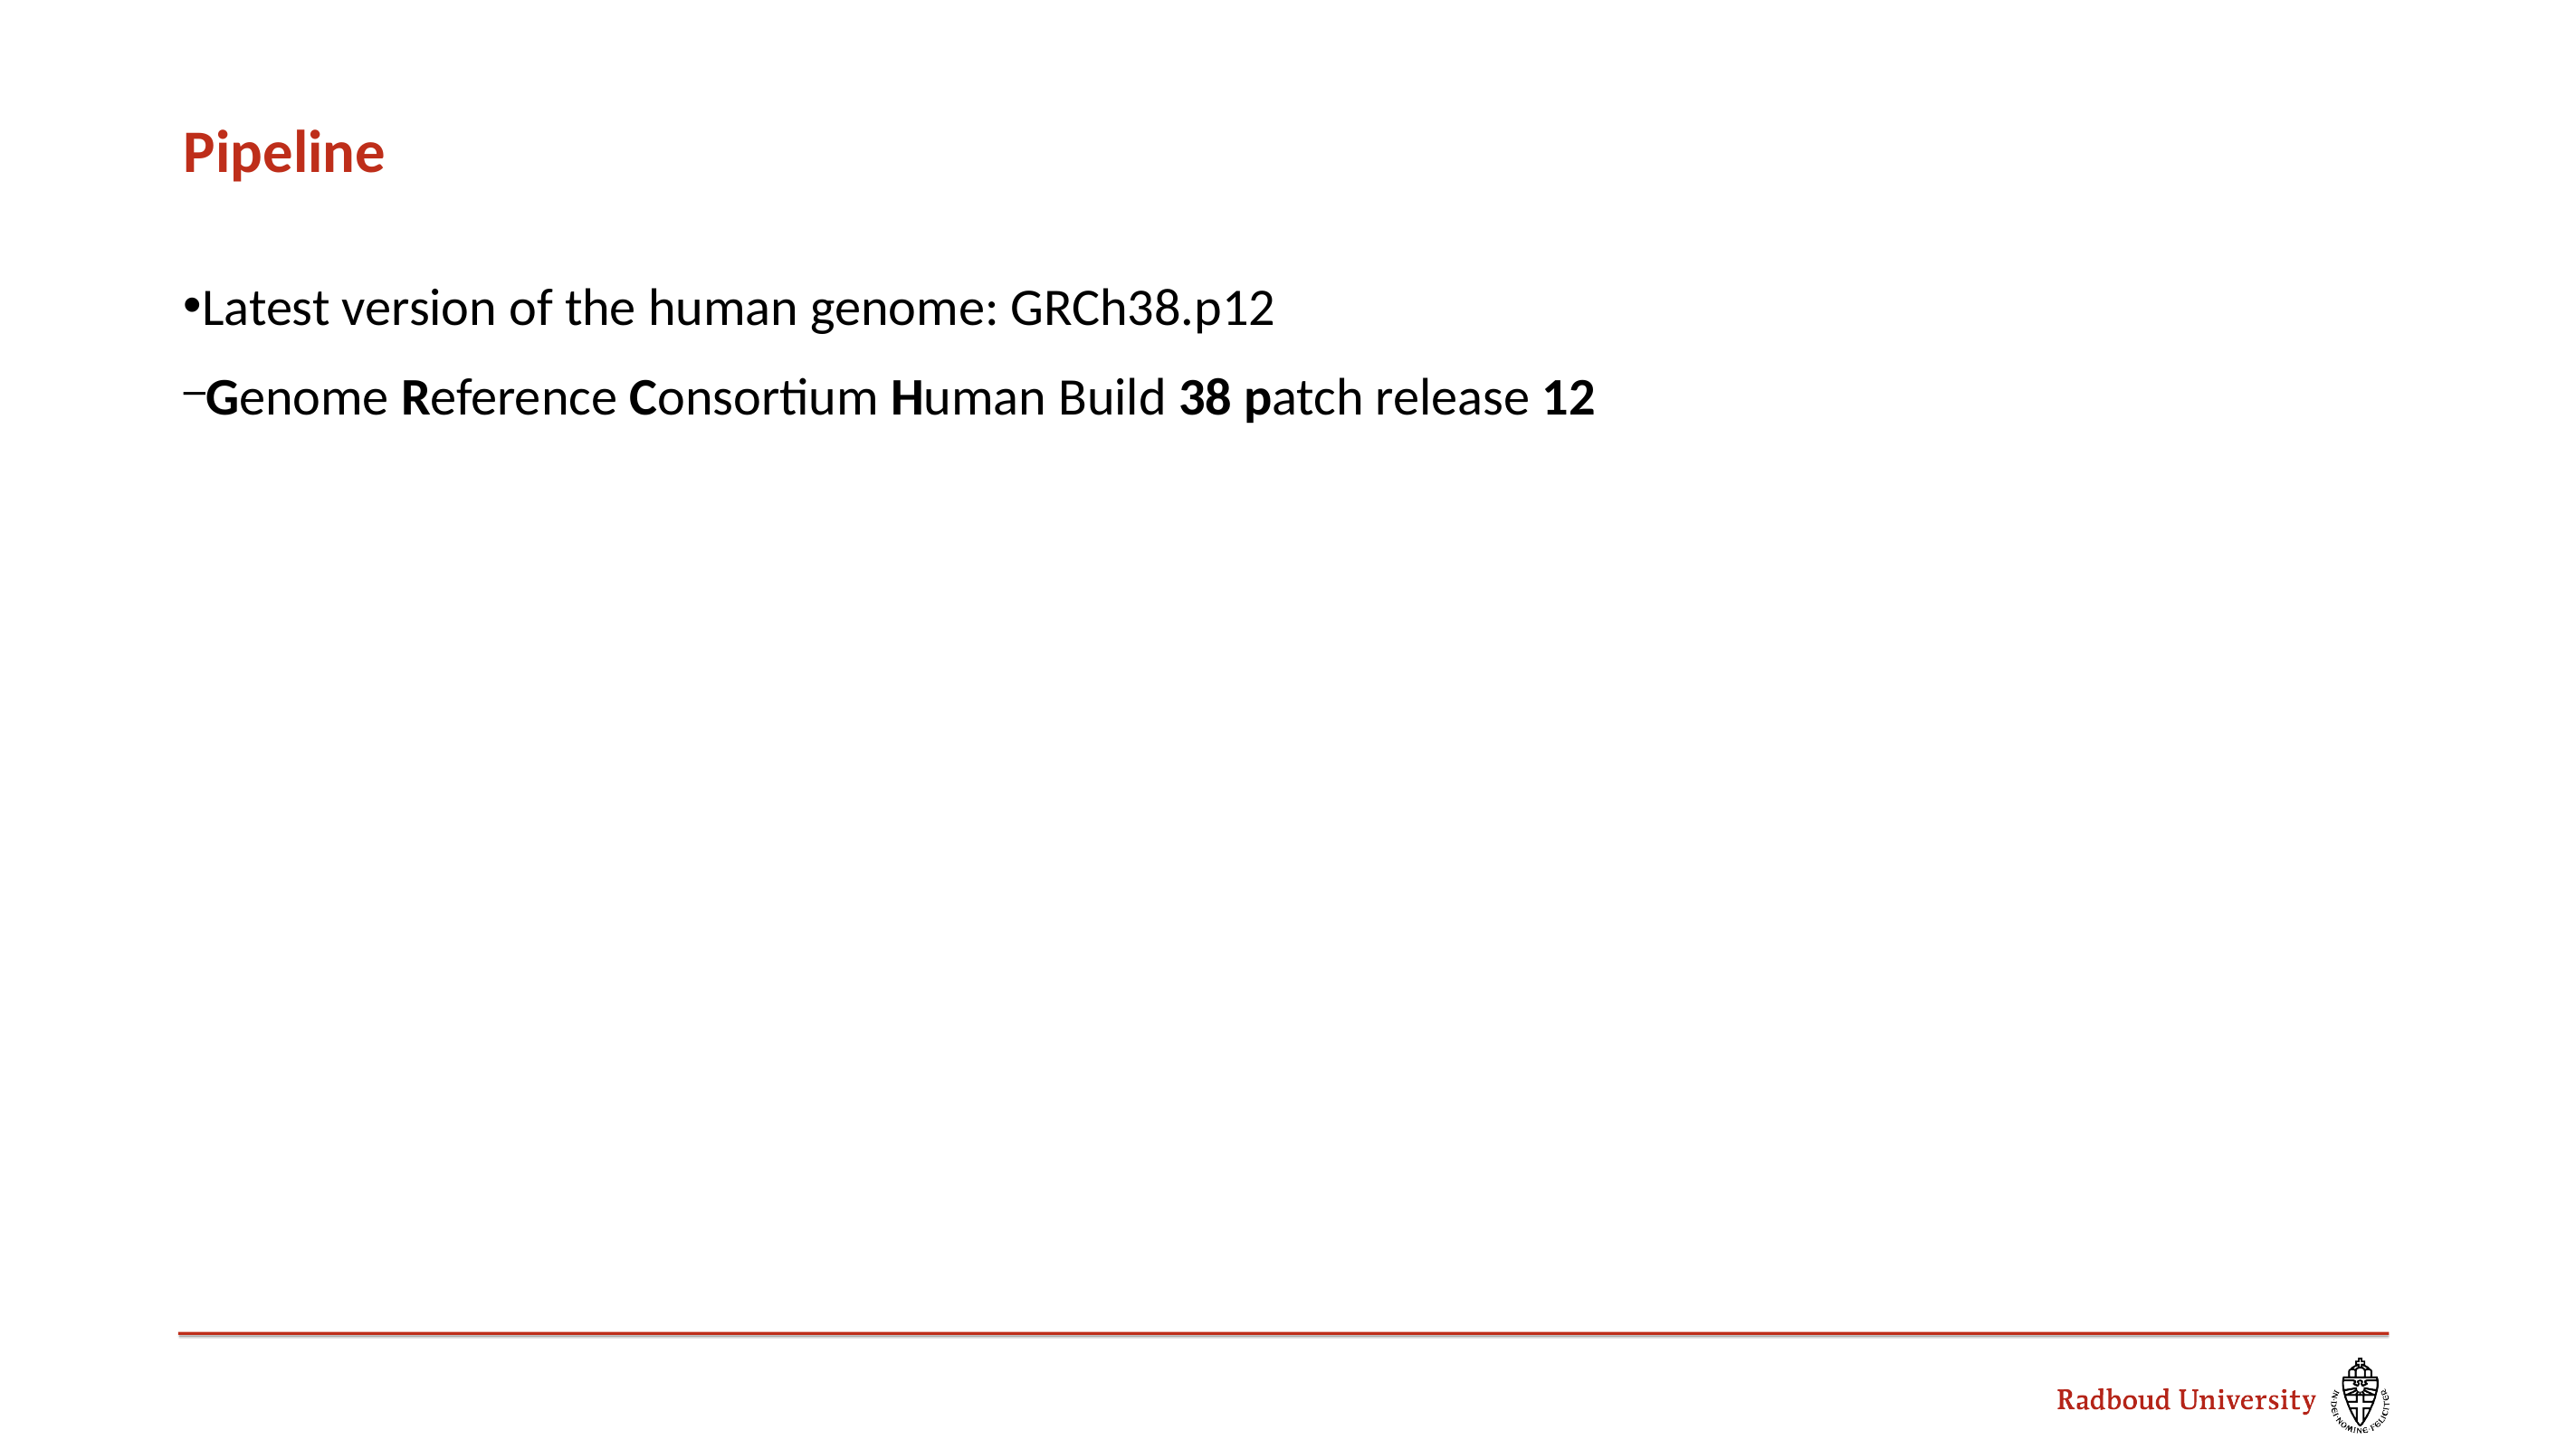

Pipeline
Latest version of the human genome: GRCh38.p12
Genome Reference Consortium Human Build 38 patch release 12